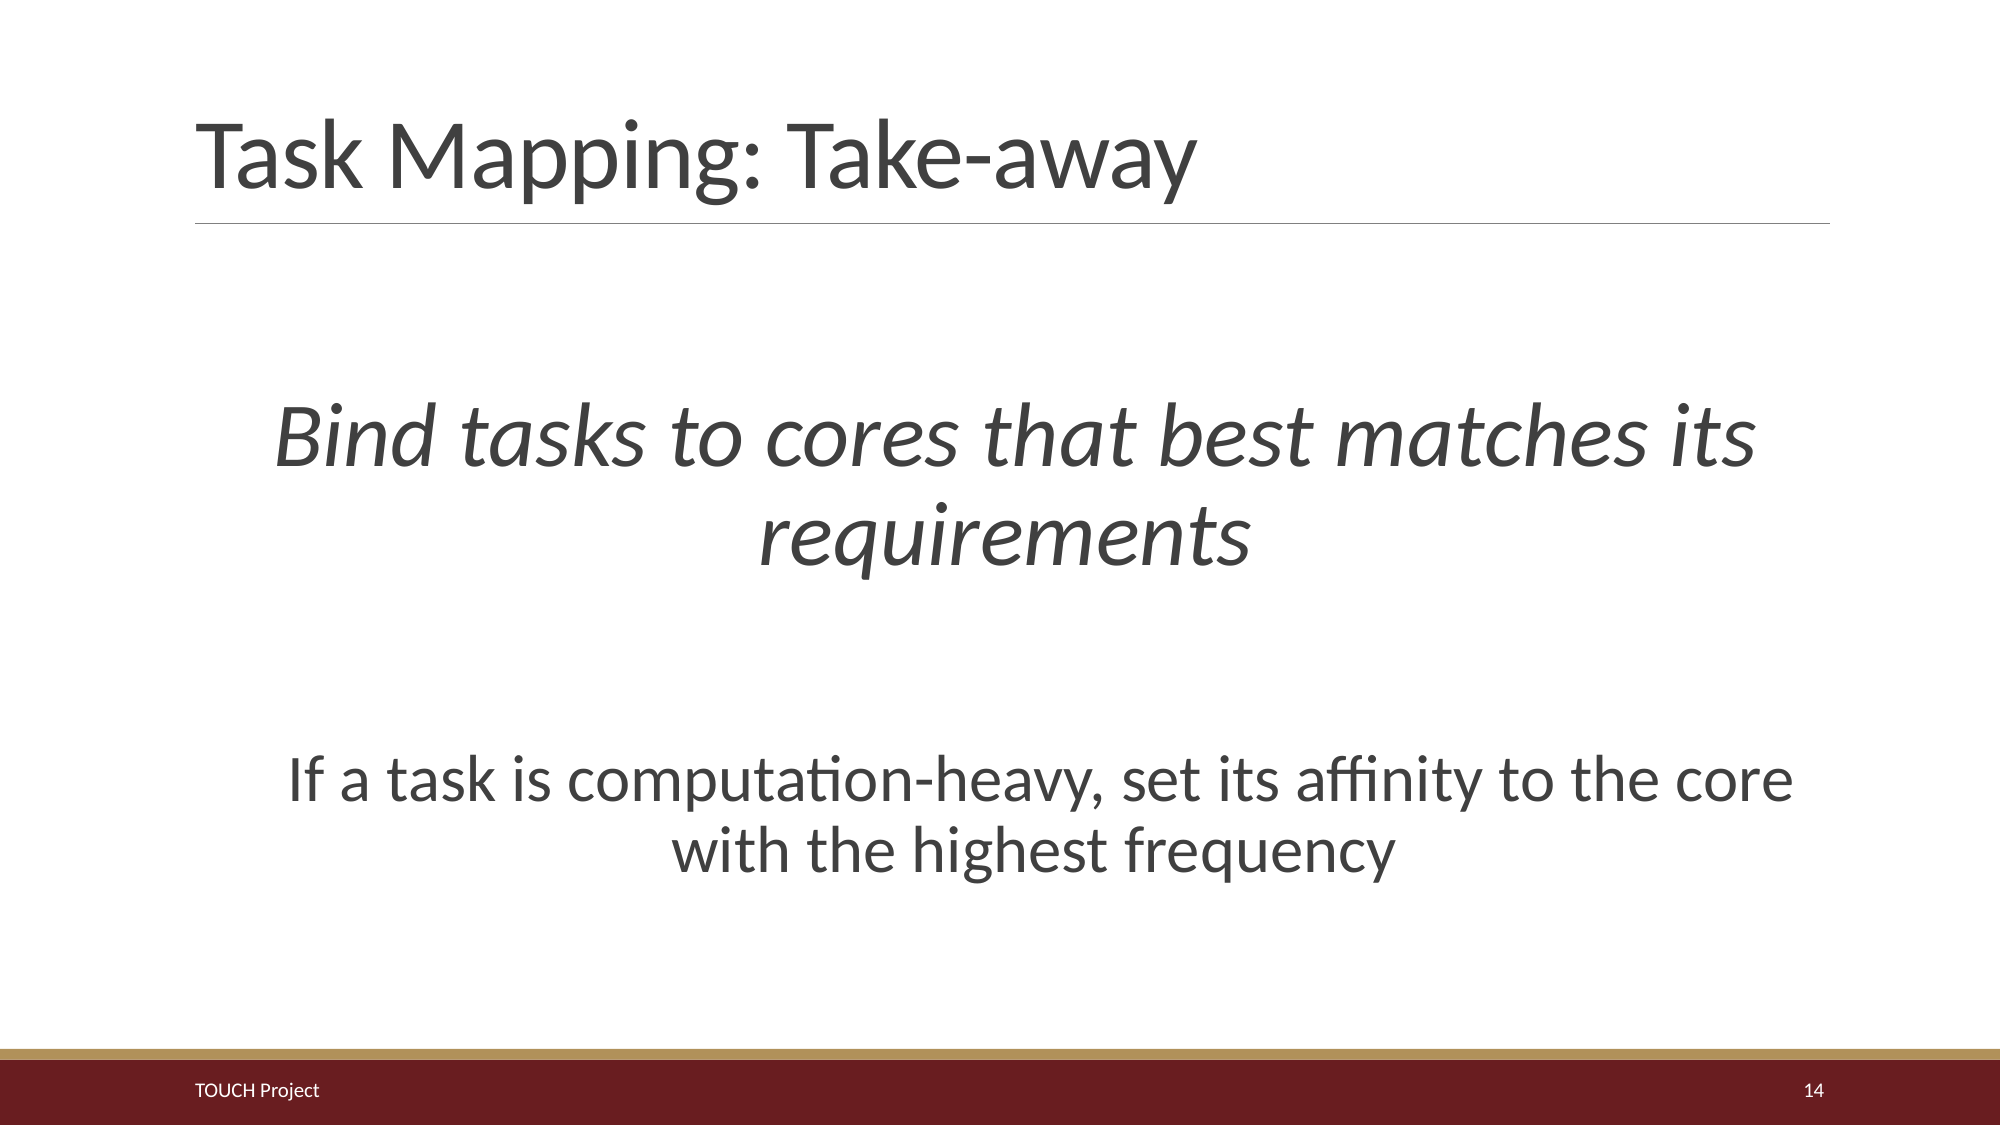

# Task Mapping: Take-away

Bind tasks to cores that best matches its requirements

If a task is computation-heavy, set its affinity to the core with the highest frequency

TOUCH Project
14